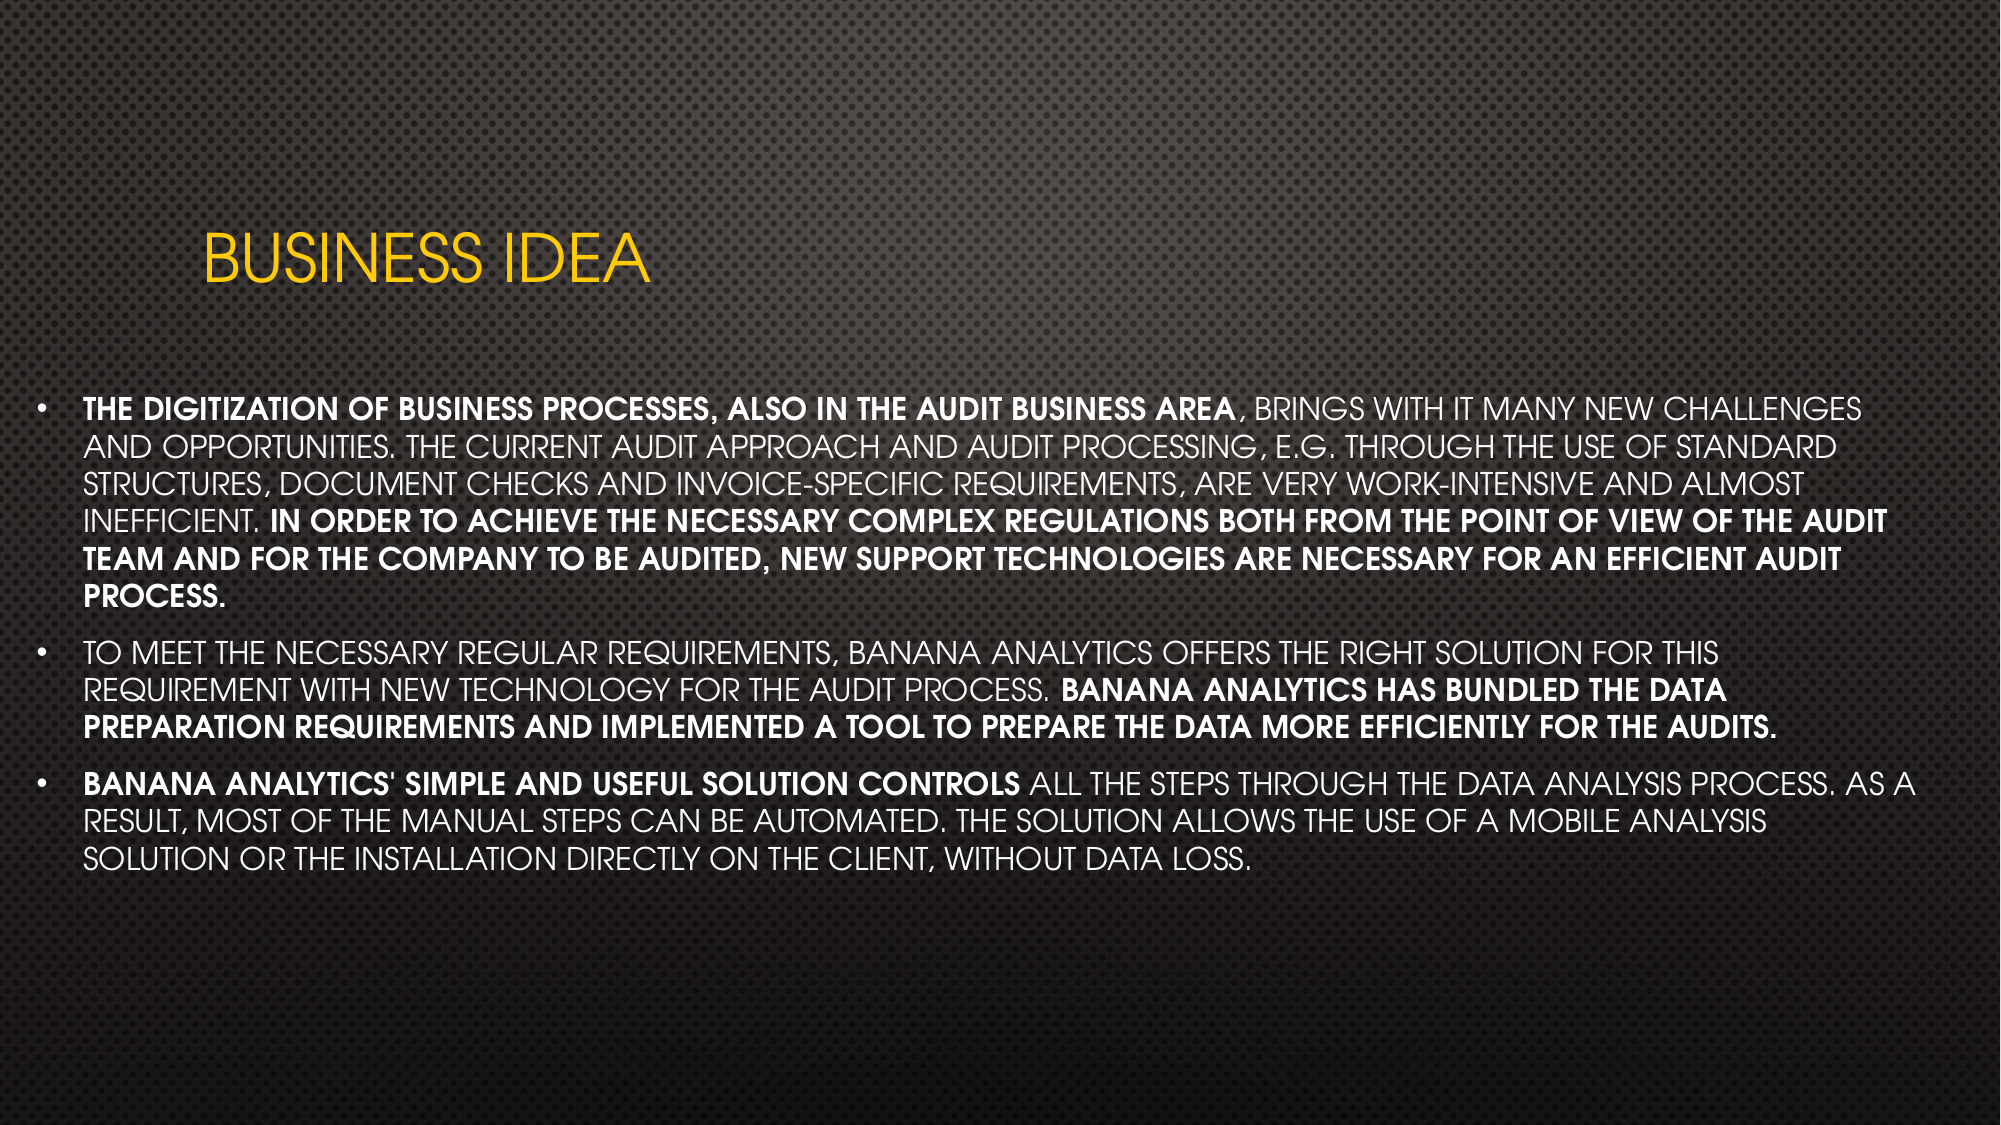

# Business idea
The digitization of business processes, also in the audit business area, brings with it many new challenges and opportunities. The current audit approach and audit processing, e.g. through the use of standard structures, document checks and invoice-specific requirements, are very work-intensive and almost inefficient. In order to achieve the necessary complex regulations both from the point of view of the audit team and for the company to be audited, new support technologies are necessary for an efficient audit process.
To meet the necessary regular requirements, Banana Analytics offers the right solution for this requirement with new technology for the audit process. Banana Analytics has bundled the data preparation requirements and implemented a tool to prepare the data more efficiently for the audits.
Banana Analytics' simple and useful solution controls all the steps through the data analysis process. As a result, most of the manual steps can be automated. The solution allows the use of a mobile analysis solution or the installation directly on the client, without data loss.